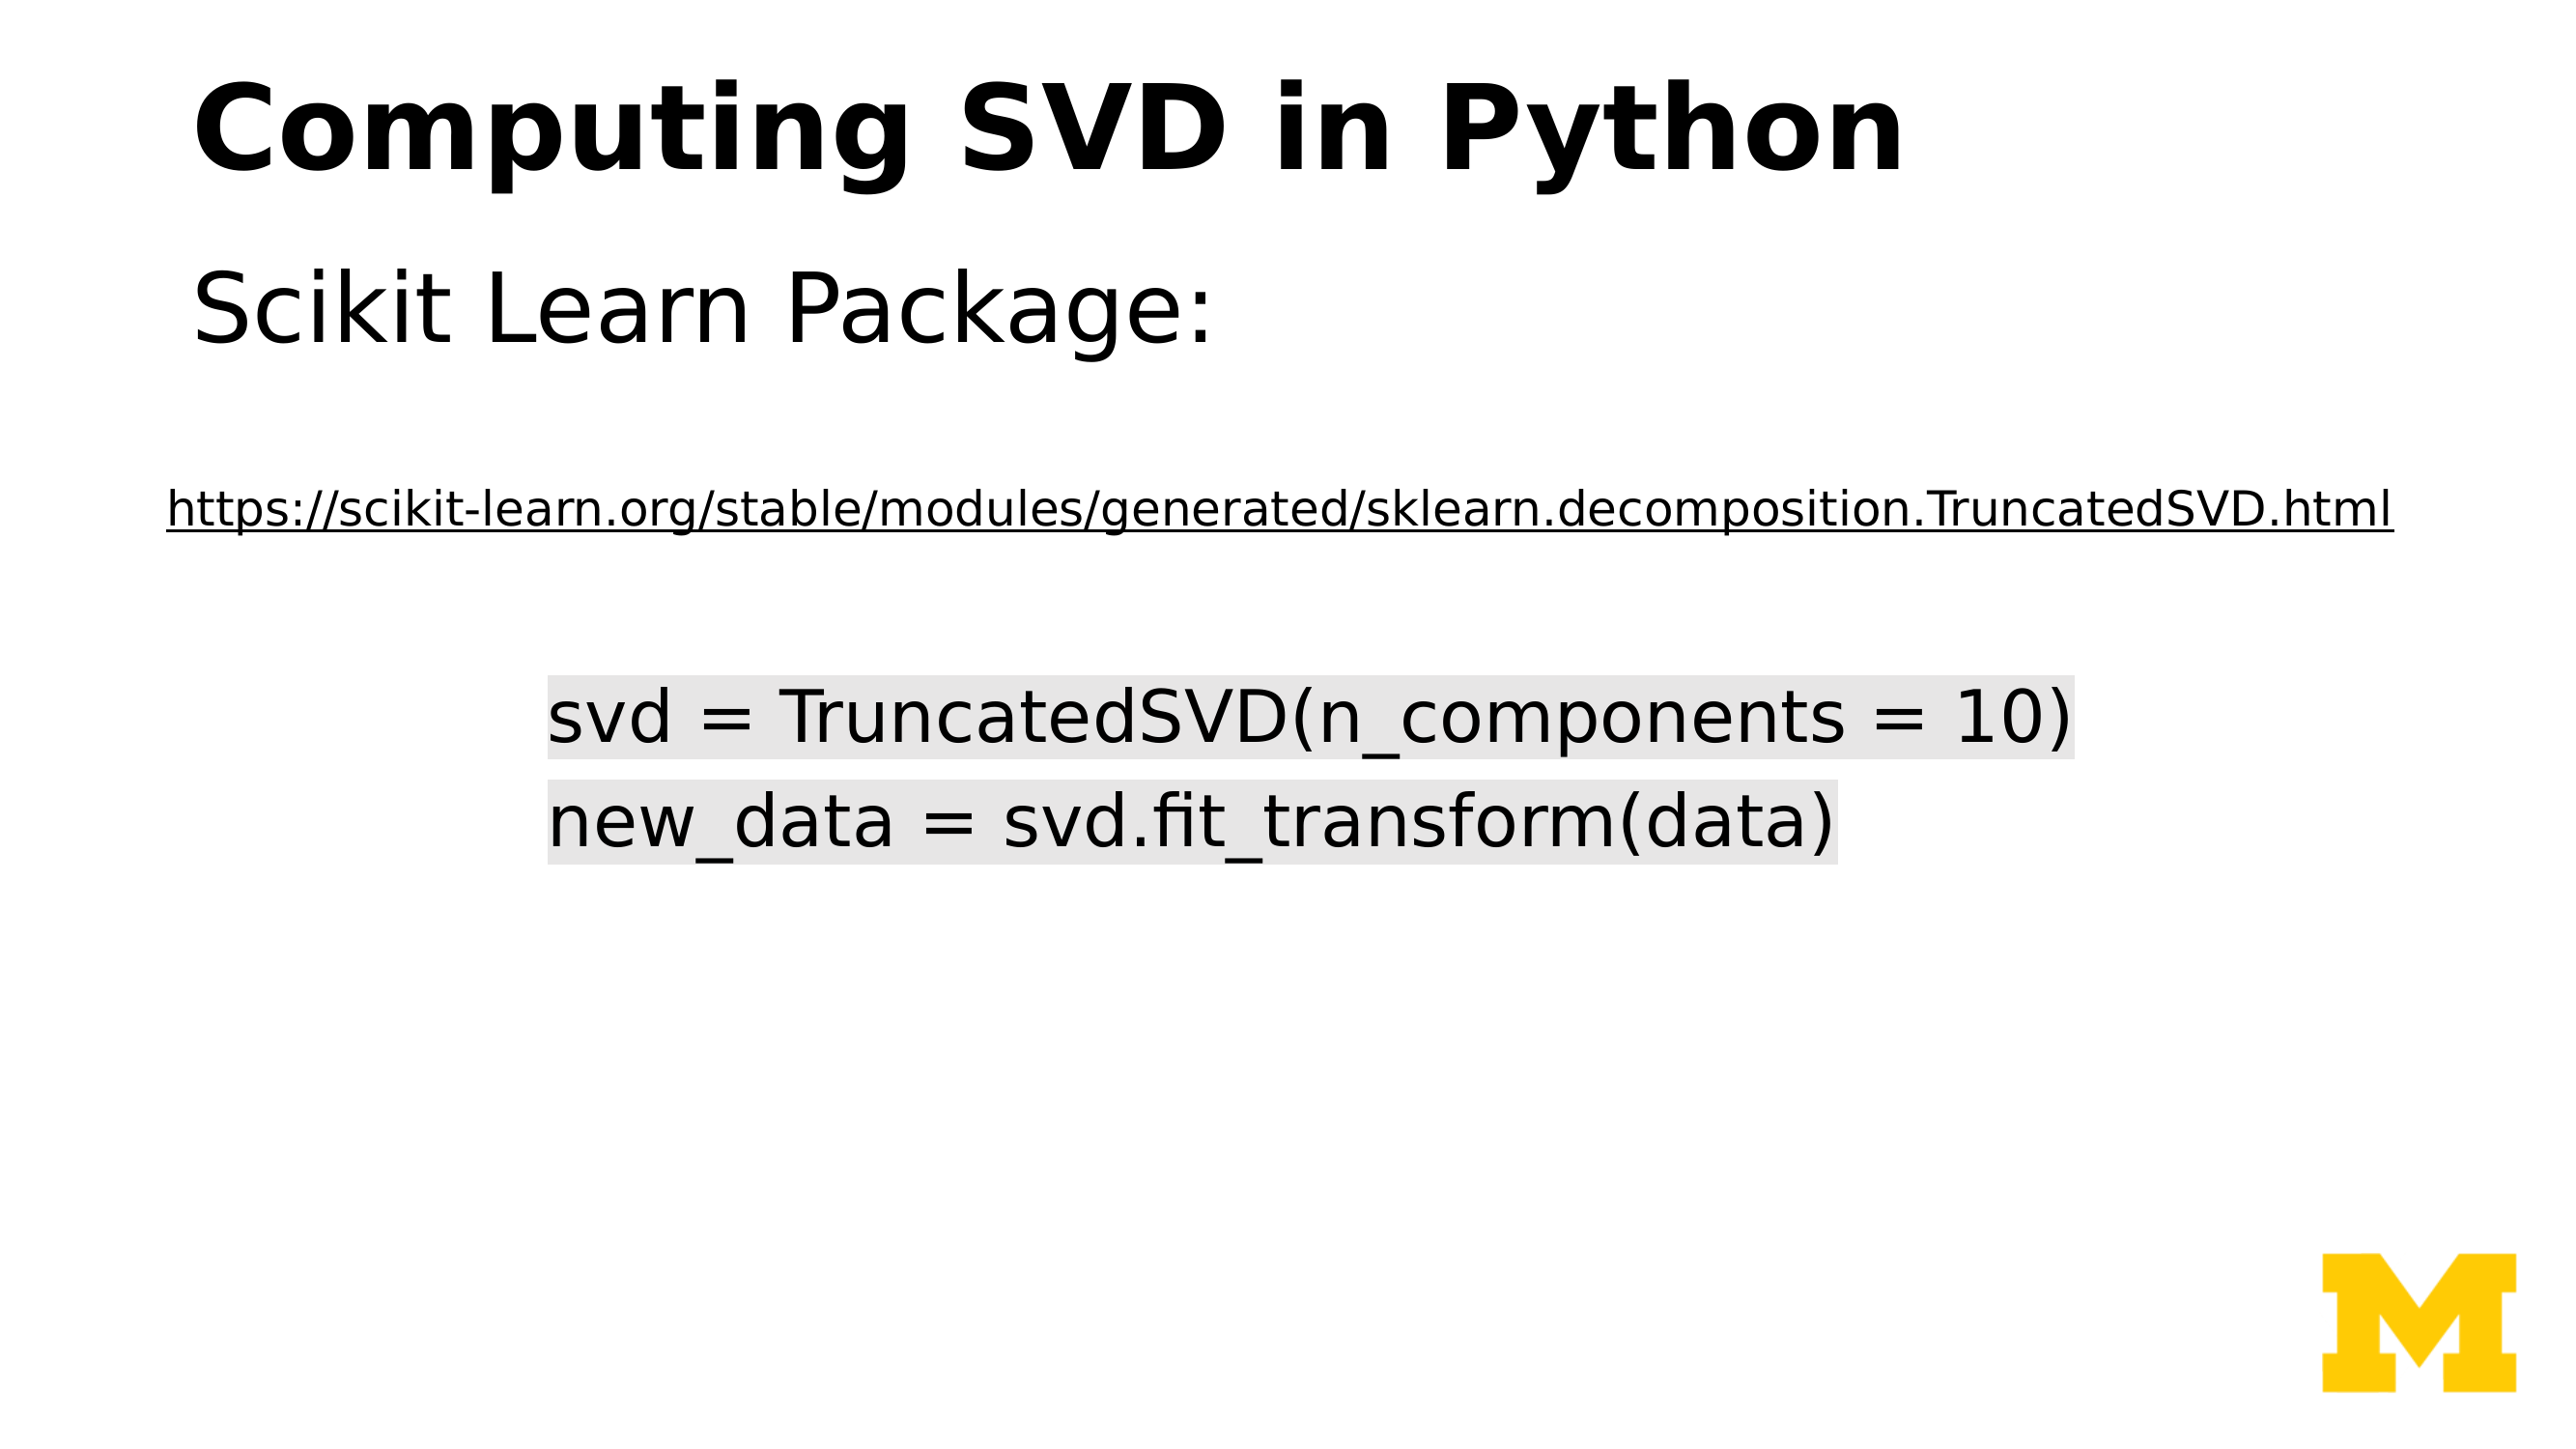

# Computing SVD in Python
Scikit Learn Package:
https://scikit-learn.org/stable/modules/generated/sklearn.decomposition.TruncatedSVD.html
svd = TruncatedSVD(n_components = 10)
new_data = svd.fit_transform(data)